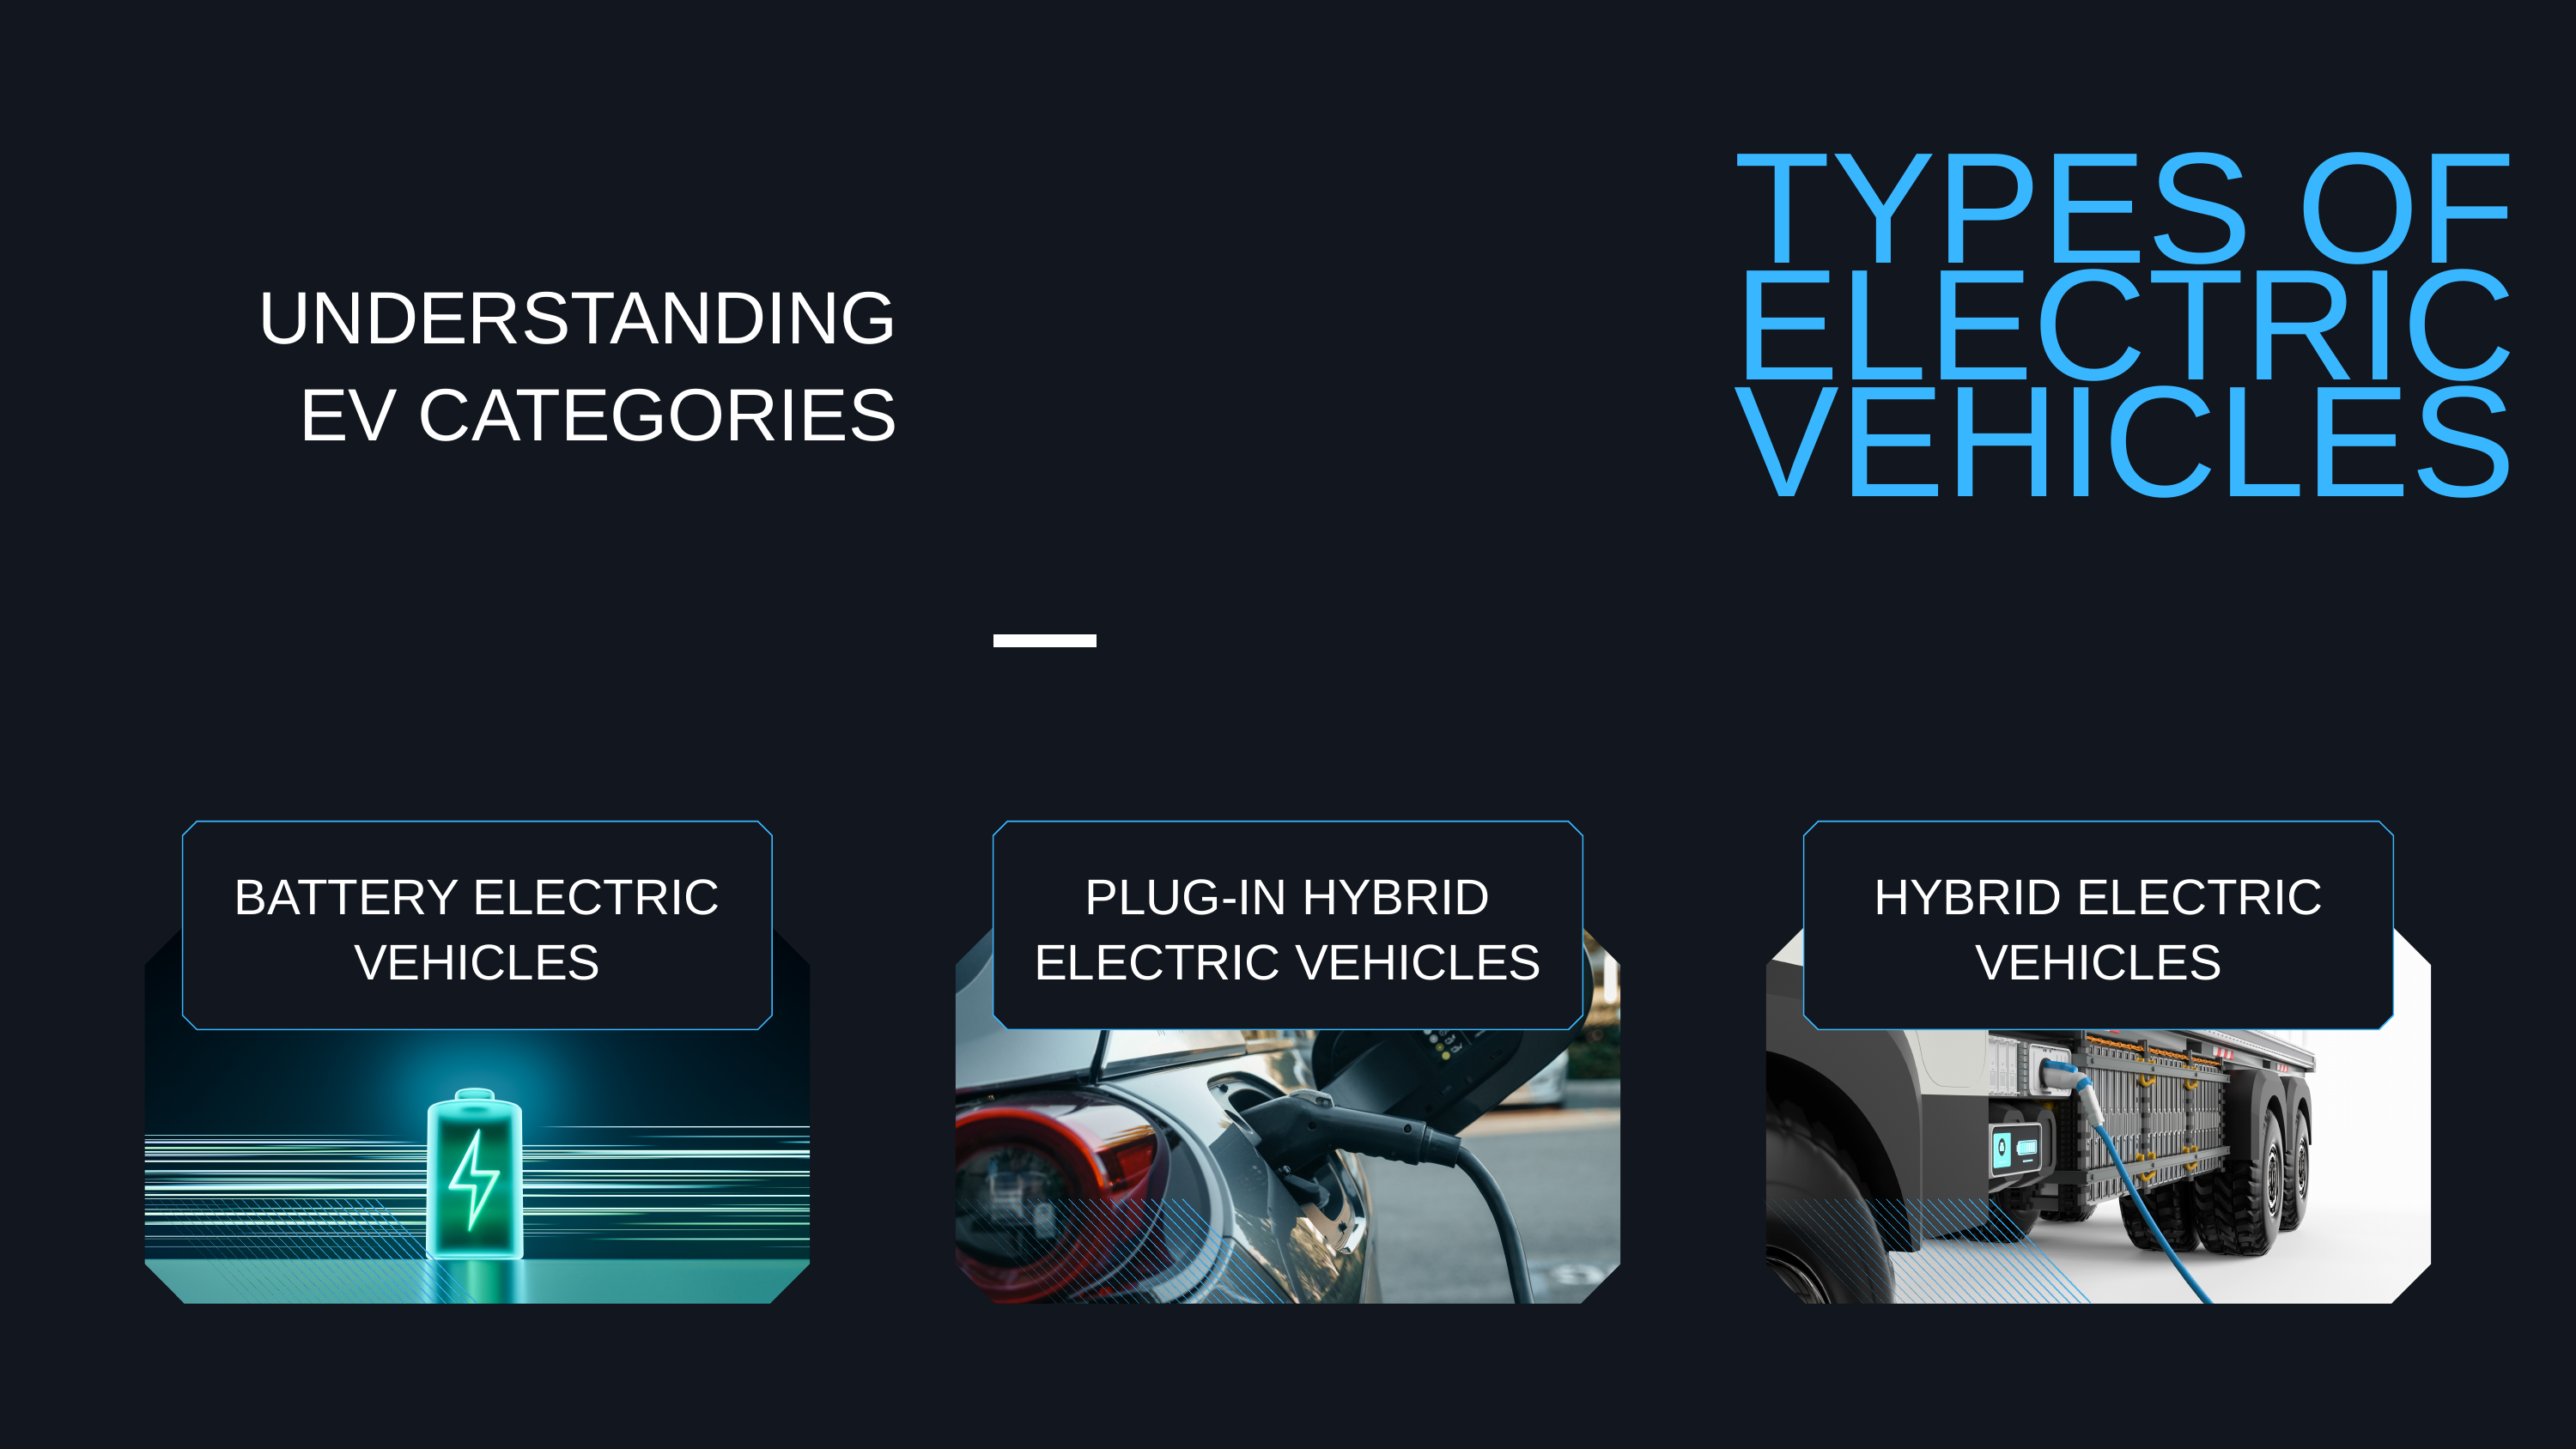

TYPES OF ELECTRIC VEHICLES
UNDERSTANDING EV CATEGORIES

BATTERY ELECTRIC VEHICLES
PLUG-IN HYBRID ELECTRIC VEHICLES
HYBRID ELECTRIC VEHICLES